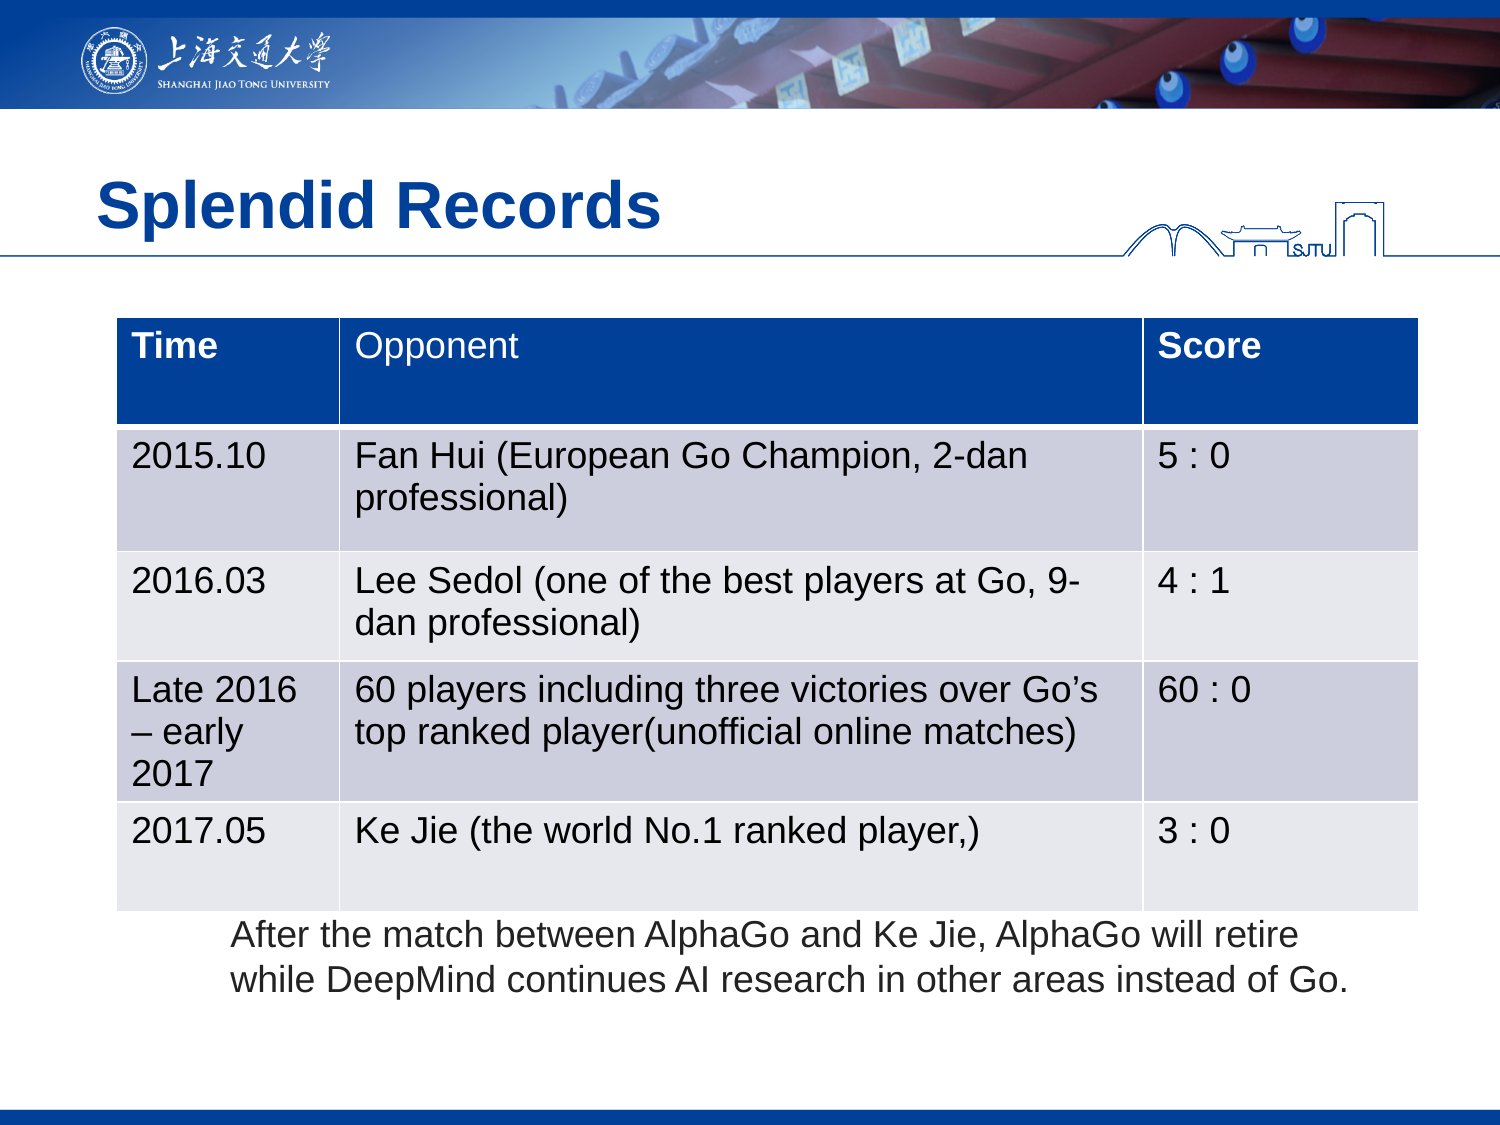

# Splendid Records
| Time | Opponent | Score |
| --- | --- | --- |
| 2015.10 | Fan Hui (European Go Champion, 2-dan professional) | 5 : 0 |
| 2016.03 | Lee Sedol (one of the best players at Go, 9-dan professional) | 4 : 1 |
| Late 2016 – early 2017 | 60 players including three victories over Go’s top ranked player(unofficial online matches) | 60 : 0 |
| 2017.05 | Ke Jie (the world No.1 ranked player,) | 3 : 0 |
After the match between AlphaGo and Ke Jie, AlphaGo will retire while DeepMind continues AI research in other areas instead of Go.